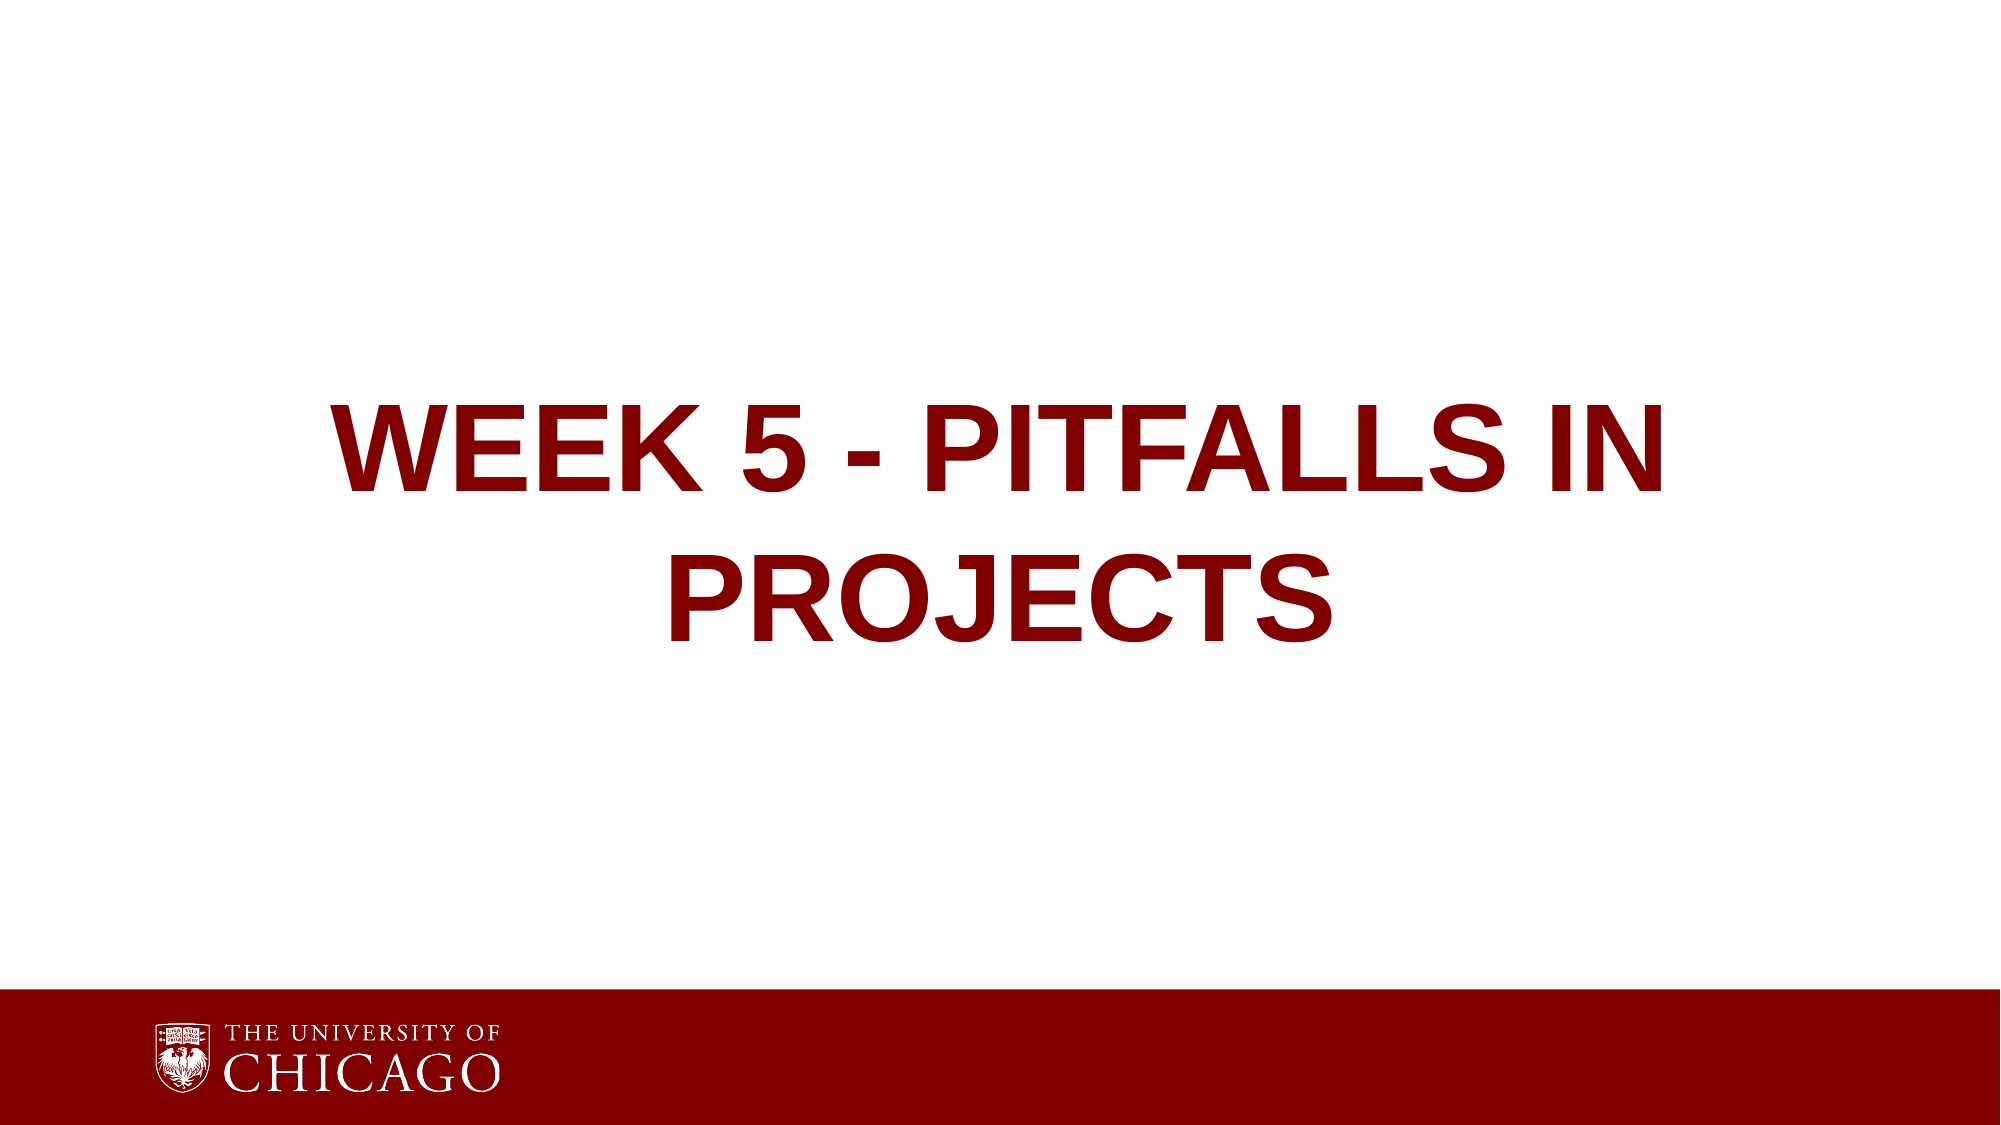

# Week 5 - Pitfalls in Projects